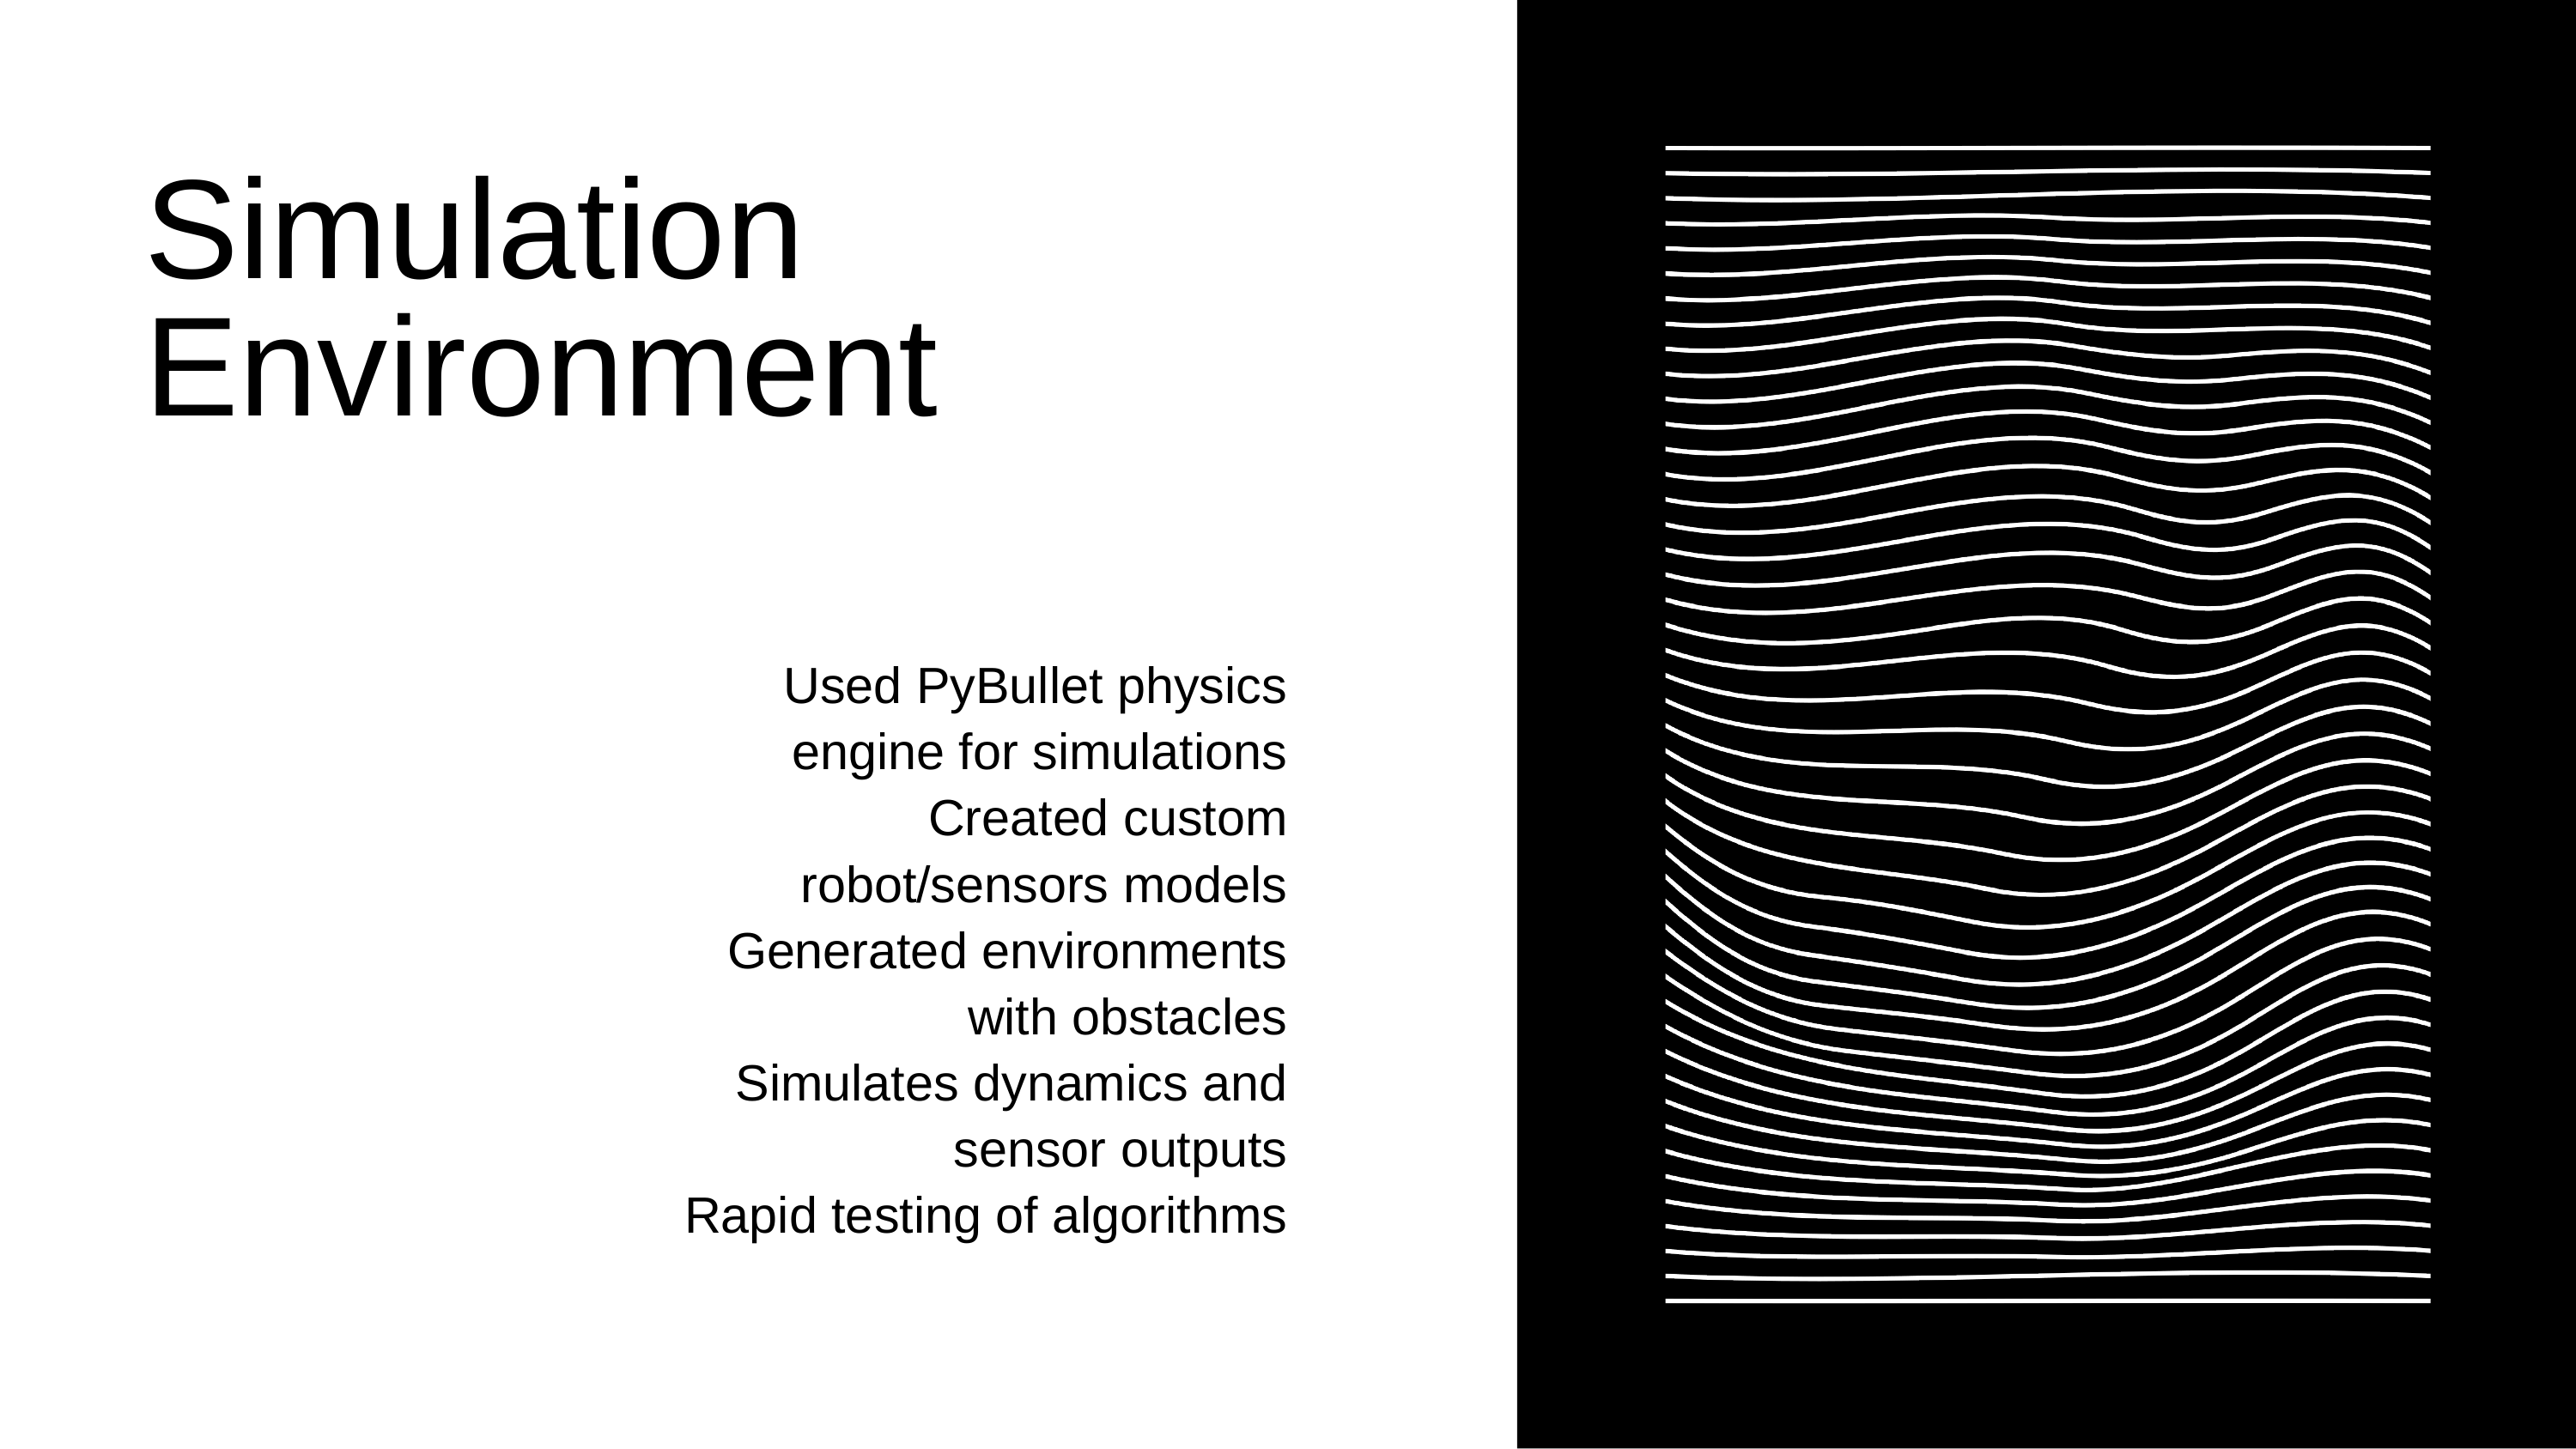

Simulation Environment
Used PyBullet physics engine for simulations
    Created custom robot/sensors models
    Generated environments with obstacles
    Simulates dynamics and sensor outputs
    Rapid testing of algorithms